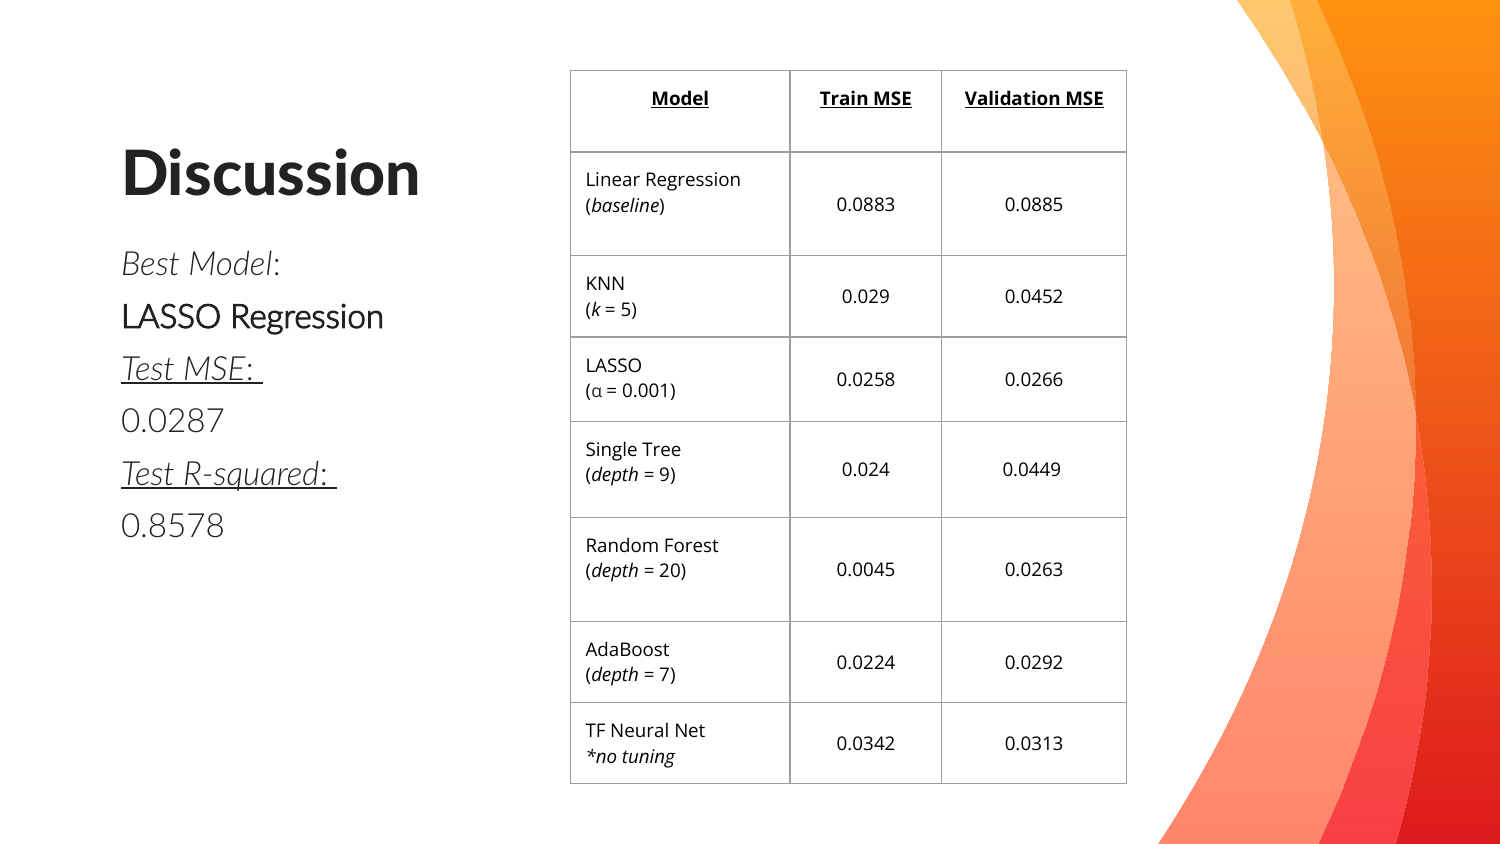

| Model | Train MSE | Validation MSE |
| --- | --- | --- |
| Linear Regression (baseline) | 0.0883 | 0.0885 |
| KNN (k = 5) | 0.029 | 0.0452 |
| LASSO (α = 0.001) | 0.0258 | 0.0266 |
| Single Tree (depth = 9) | 0.024 | 0.0449 |
| Random Forest (depth = 20) | 0.0045 | 0.0263 |
| AdaBoost (depth = 7) | 0.0224 | 0.0292 |
| TF Neural Net \*no tuning | 0.0342 | 0.0313 |
# Discussion
Best Model:
LASSO Regression
Test MSE:
0.0287
Test R-squared:
0.8578